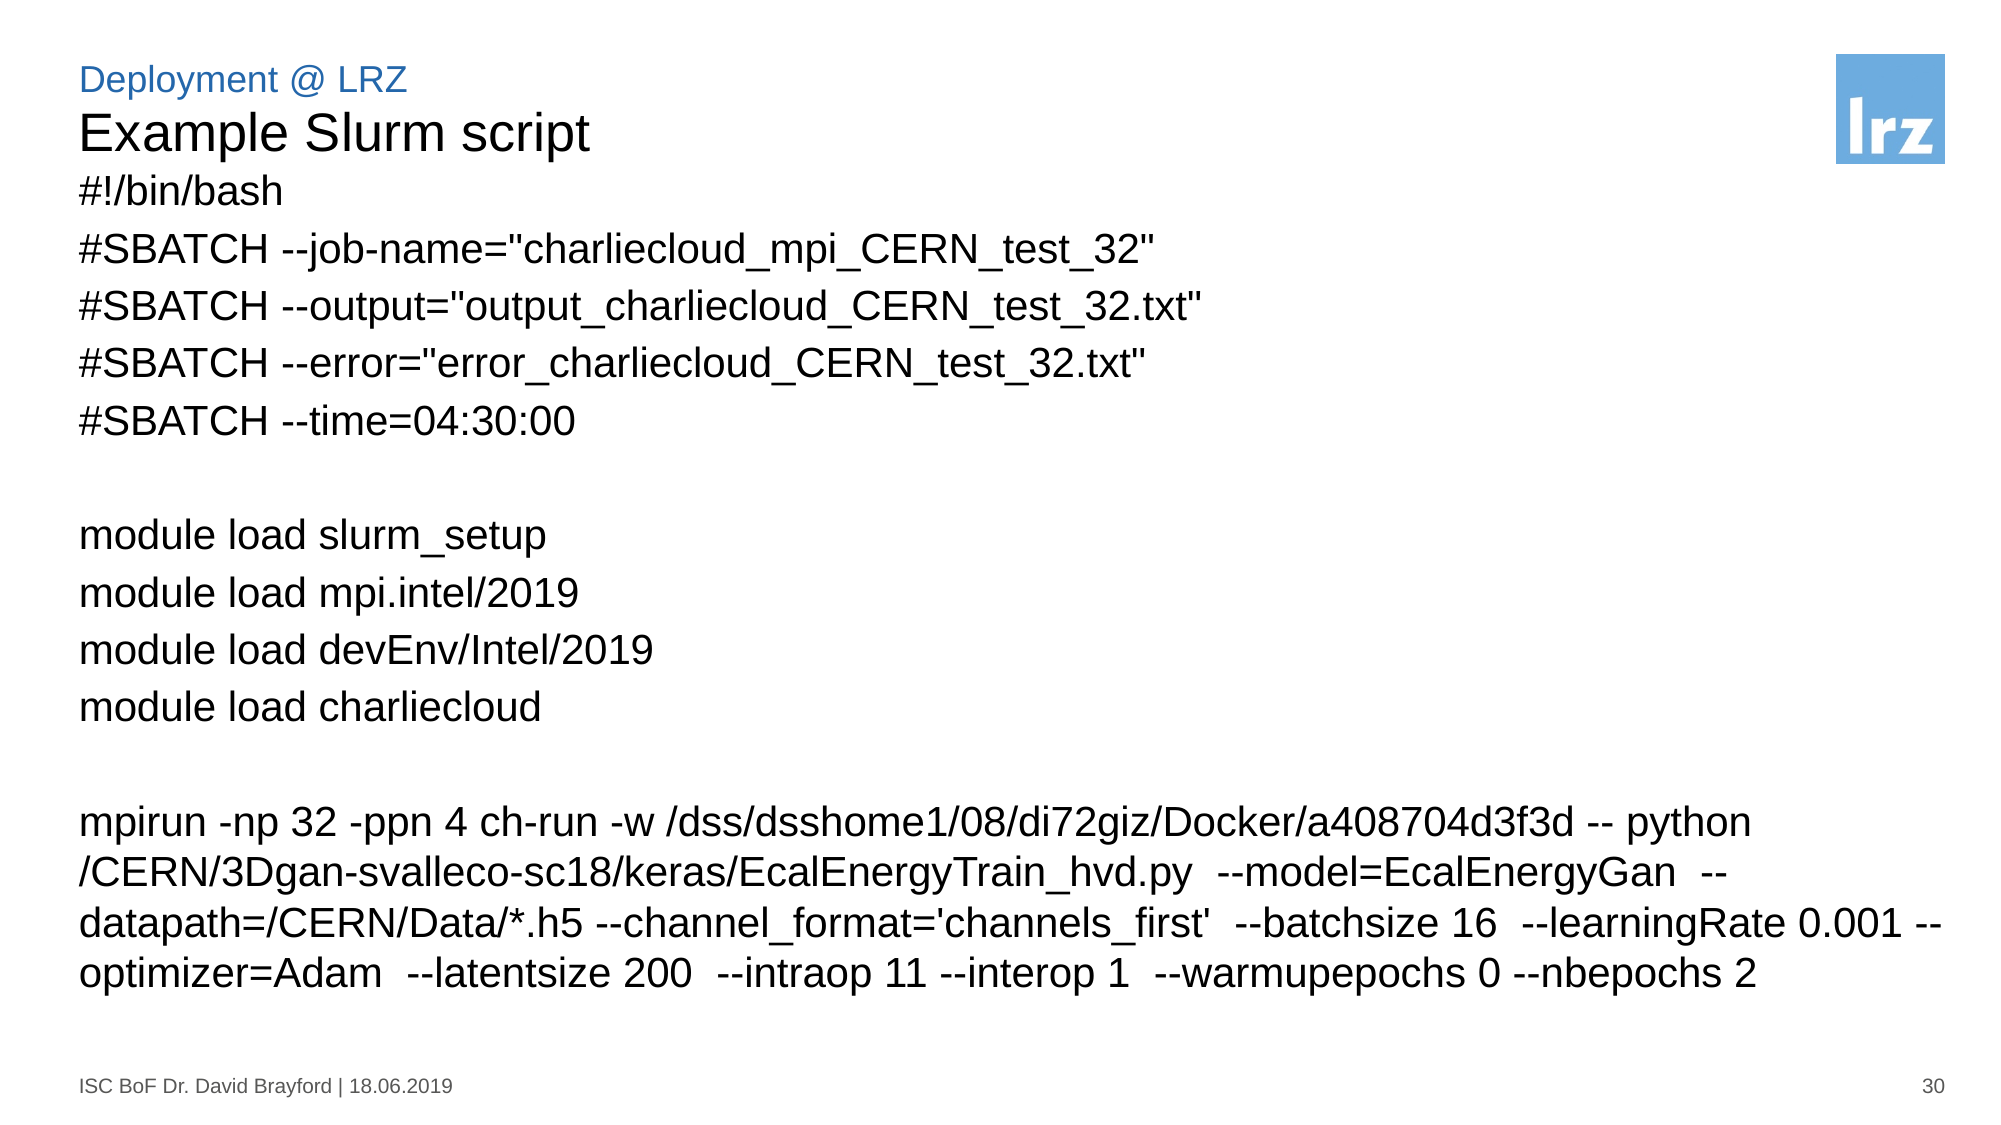

Deployment @ LRZ
# Example Slurm script
#!/bin/bash
#SBATCH --job-name="charliecloud_mpi_CERN_test_32"
#SBATCH --output="output_charliecloud_CERN_test_32.txt"
#SBATCH --error="error_charliecloud_CERN_test_32.txt"
#SBATCH --time=04:30:00

module load slurm_setup
module load mpi.intel/2019
module load devEnv/Intel/2019
module load charliecloud

mpirun -np 32 -ppn 4 ch-run -w /dss/dsshome1/08/di72giz/Docker/a408704d3f3d -- python /CERN/3Dgan-svalleco-sc18/keras/EcalEnergyTrain_hvd.py  --model=EcalEnergyGan  --datapath=/CERN/Data/*.h5 --channel_format='channels_first'  --batchsize 16  --learningRate 0.001 --optimizer=Adam  --latentsize 200  --intraop 11 --interop 1  --warmupepochs 0 --nbepochs 2

ISC BoF Dr. David Brayford | 18.06.2019
30